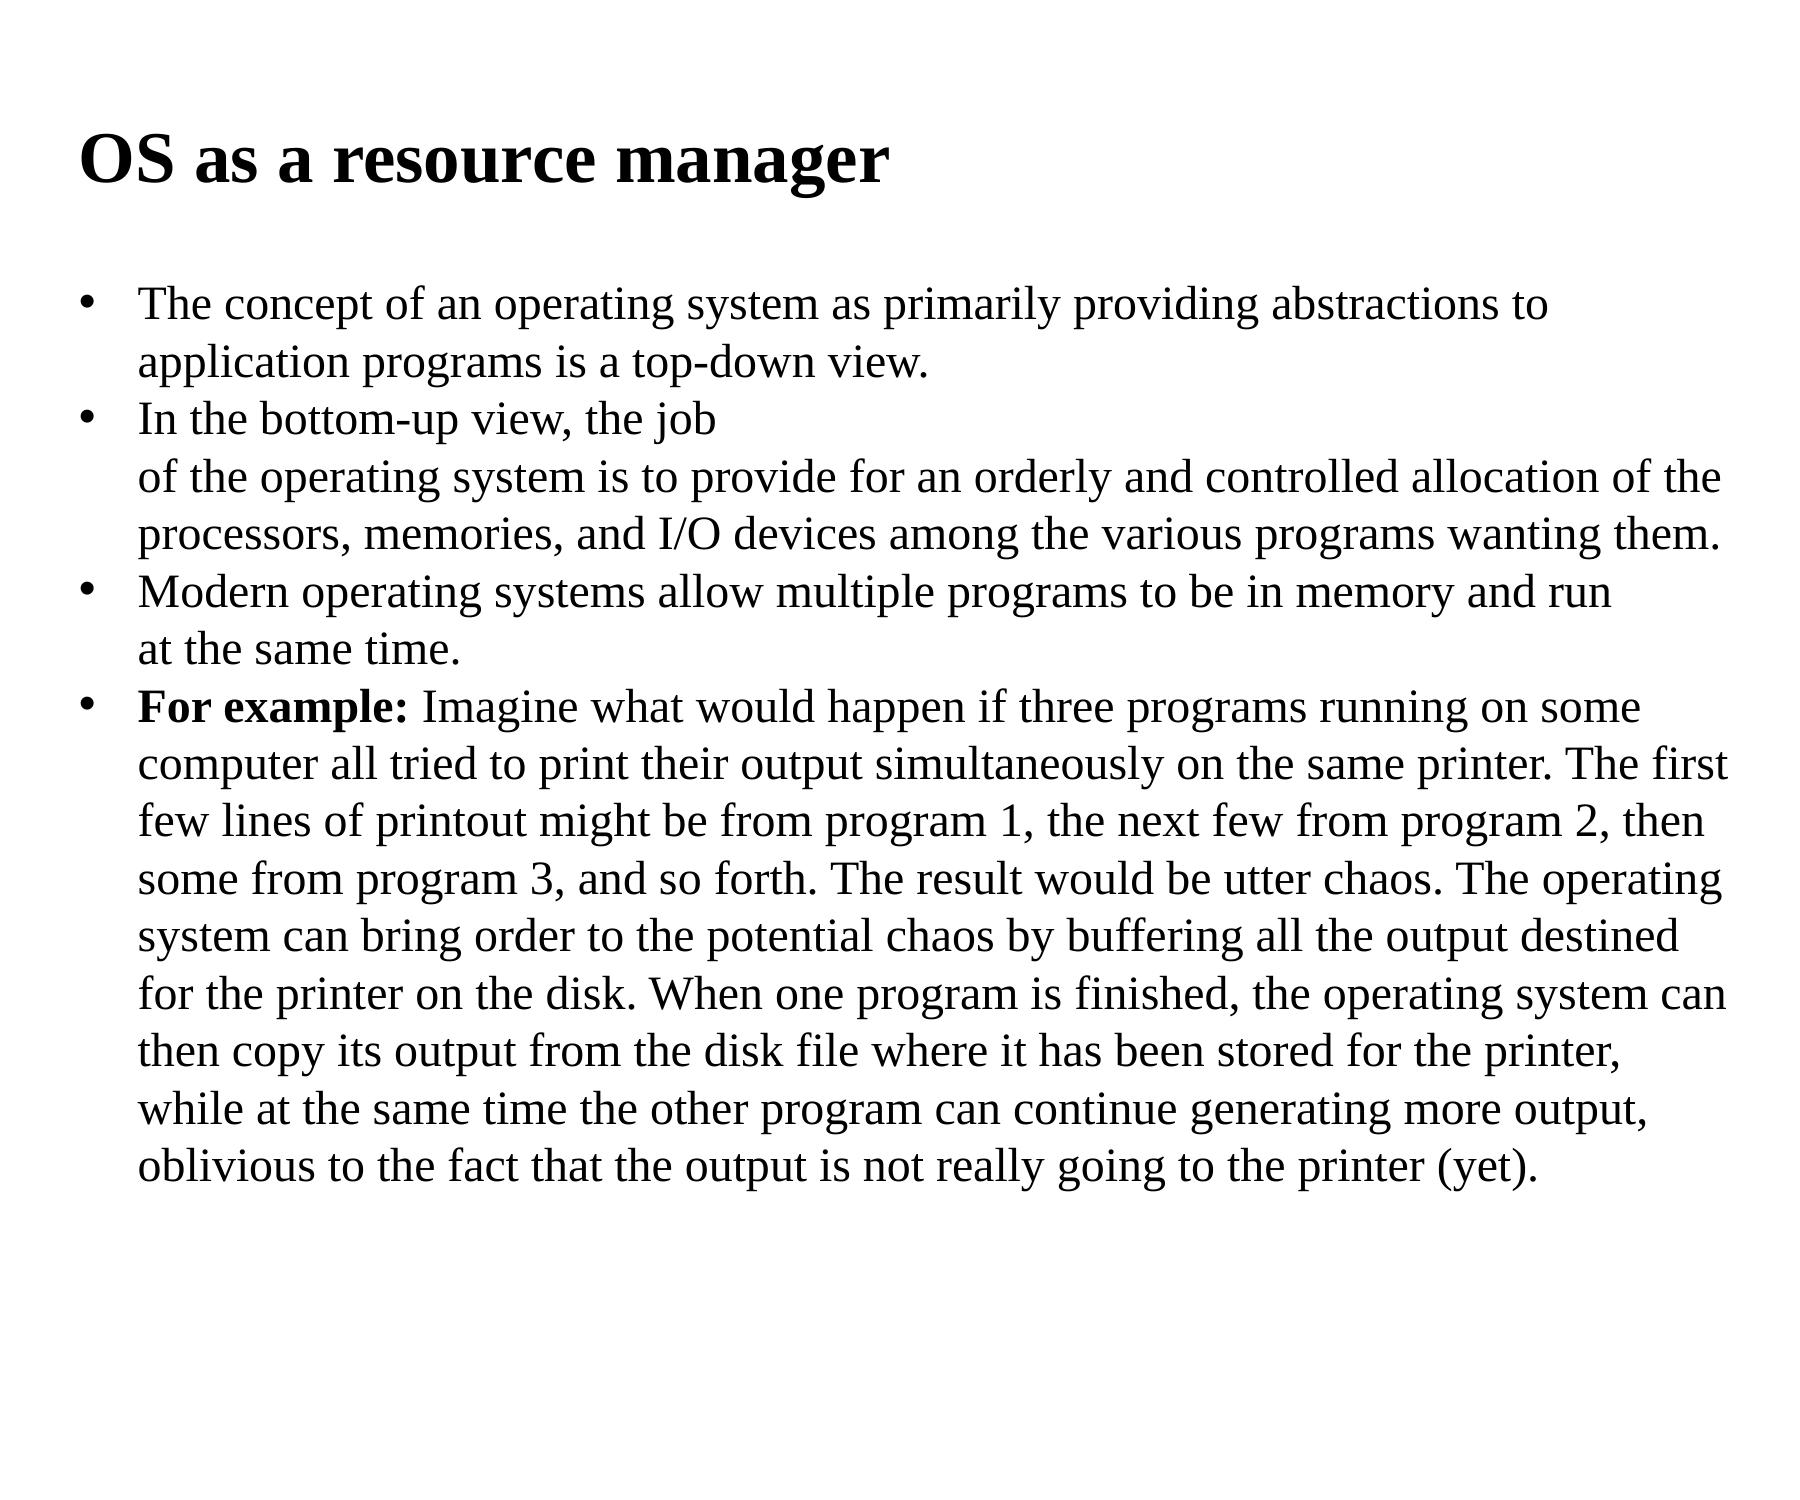

OS as a resource manager

The concept of an operating system as primarily providing abstractions to application programs is a top-down view.
In the bottom-up view, the job
of the operating system is to provide for an orderly and controlled allocation of the
processors, memories, and I/O devices among the various programs wanting them.
Modern operating systems allow multiple programs to be in memory and run
at the same time.
For example: Imagine what would happen if three programs running on some
computer all tried to print their output simultaneously on the same printer. The first few lines of printout might be from program 1, the next few from program 2, then
some from program 3, and so forth. The result would be utter chaos. The operating
system can bring order to the potential chaos by buffering all the output destined
for the printer on the disk. When one program is finished, the operating system can
then copy its output from the disk file where it has been stored for the printer,
while at the same time the other program can continue generating more output,
oblivious to the fact that the output is not really going to the printer (yet).